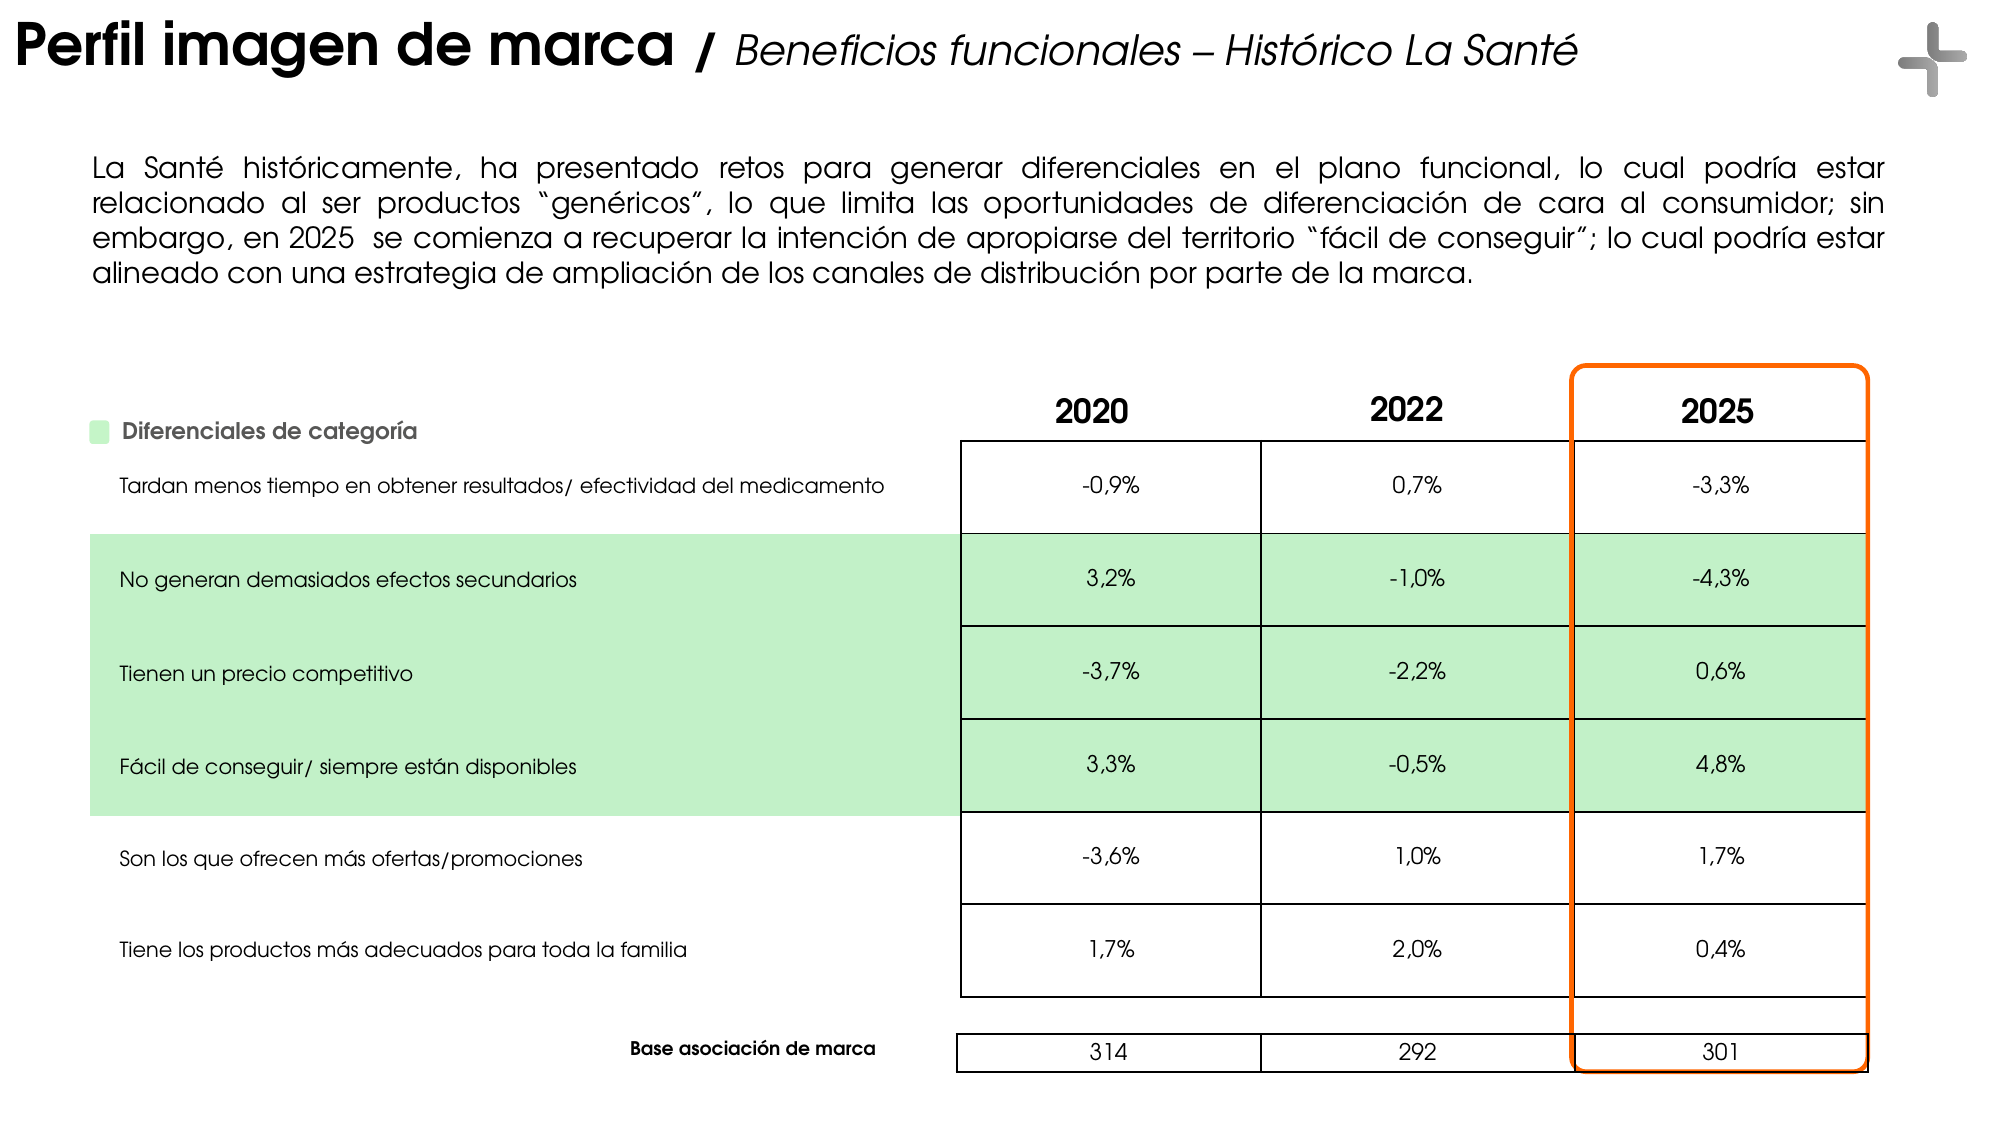

Perfil imagen de marca / Beneficios funcionales – Histórico La Santé
La Santé históricamente, ha presentado retos para generar diferenciales en el plano funcional, lo cual podría estar relacionado al ser productos “genéricos”, lo que limita las oportunidades de diferenciación de cara al consumidor; sin embargo, en 2025  se comienza a recuperar la intención de apropiarse del territorio “fácil de conseguir”; lo cual podría estar alineado con una estrategia de ampliación de los canales de distribución por parte de la marca.

2022
2020
2025
Diferenciales de categoría

| -0,9% | 0,7% | -3,3% |
| --- | --- | --- |
| 3,2% | -1,0% | -4,3% |
| -3,7% | -2,2% | 0,6% |
| 3,3% | -0,5% | 4,8% |
| -3,6% | 1,0% | 1,7% |
| 1,7% | 2,0% | 0,4% |
| Tardan menos tiempo en obtener resultados/ efectividad del medicamento |
| --- |
| No generan demasiados efectos secundarios |
| Tienen un precio competitivo |
| Fácil de conseguir/ siempre están disponibles |
| Son los que ofrecen más ofertas/promociones |
| Tiene los productos más adecuados para toda la familia |
| Base asociación de marca | 314 | 292 | 301 |
| --- | --- | --- | --- |